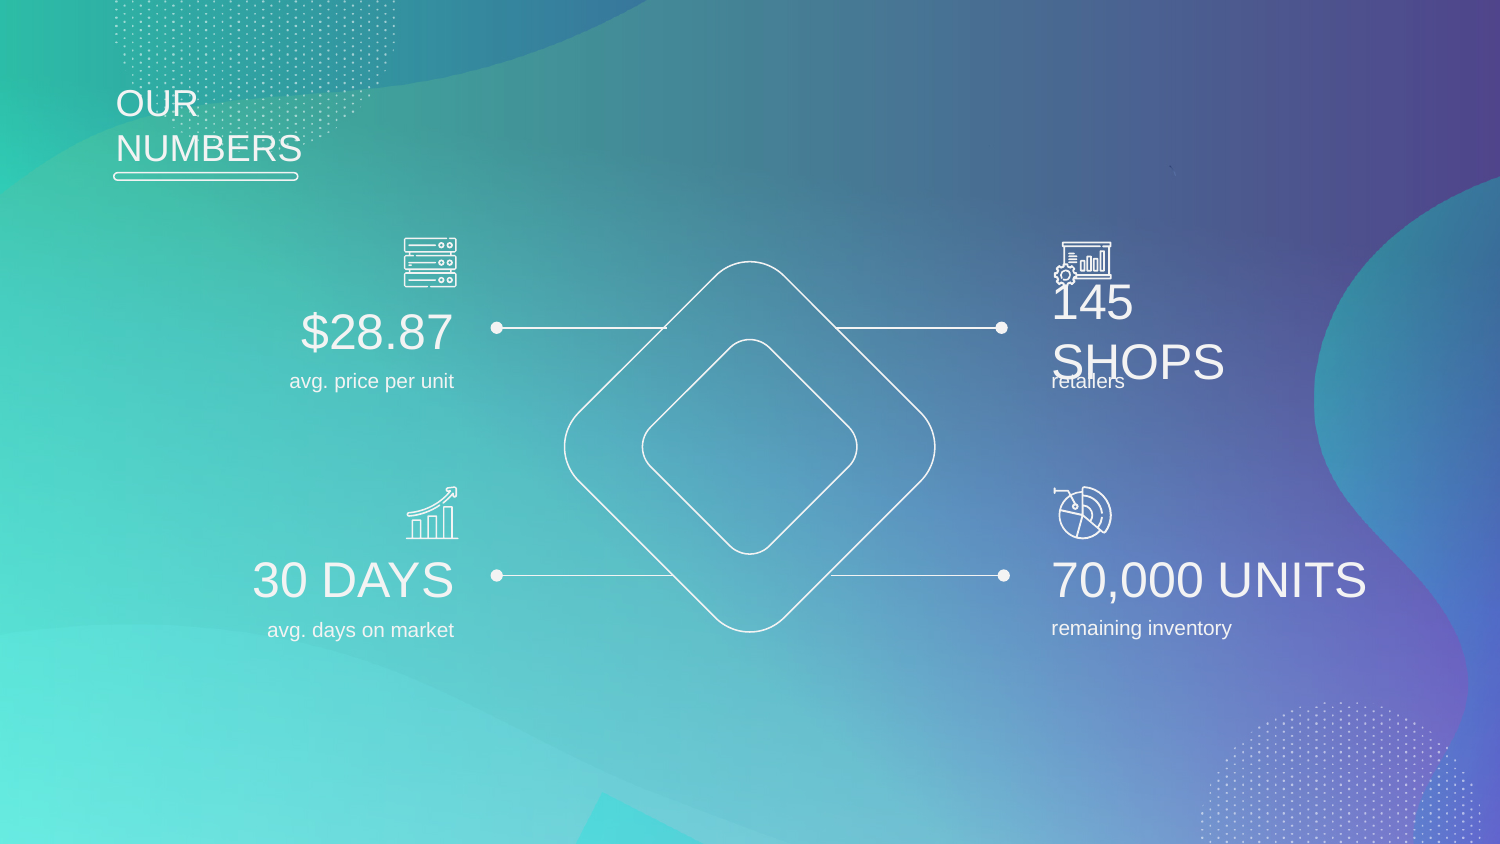

# OUR NUMBERS

$28.87
145 SHOPS

avg. price per unit

retailers

30 DAYS
70,000 UNITS
remaining inventory
avg. days on market